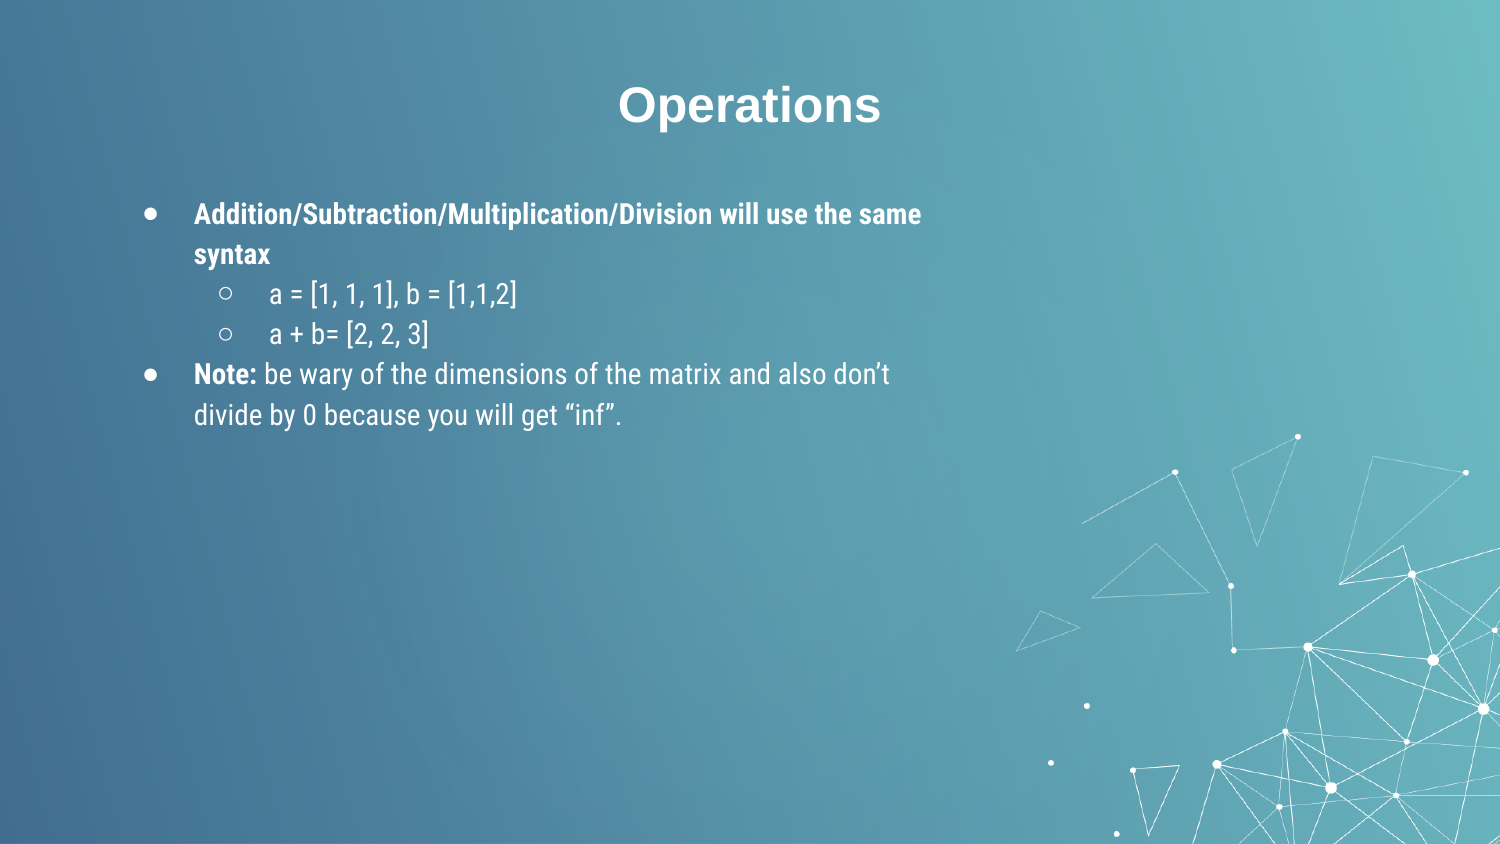

# Operations

Addition/Subtraction/Multiplication/Division will use the same syntax
a = [1, 1, 1], b = [1,1,2]
a + b= [2, 2, 3]
Note: be wary of the dimensions of the matrix and also don’t divide by 0 because you will get “inf”.